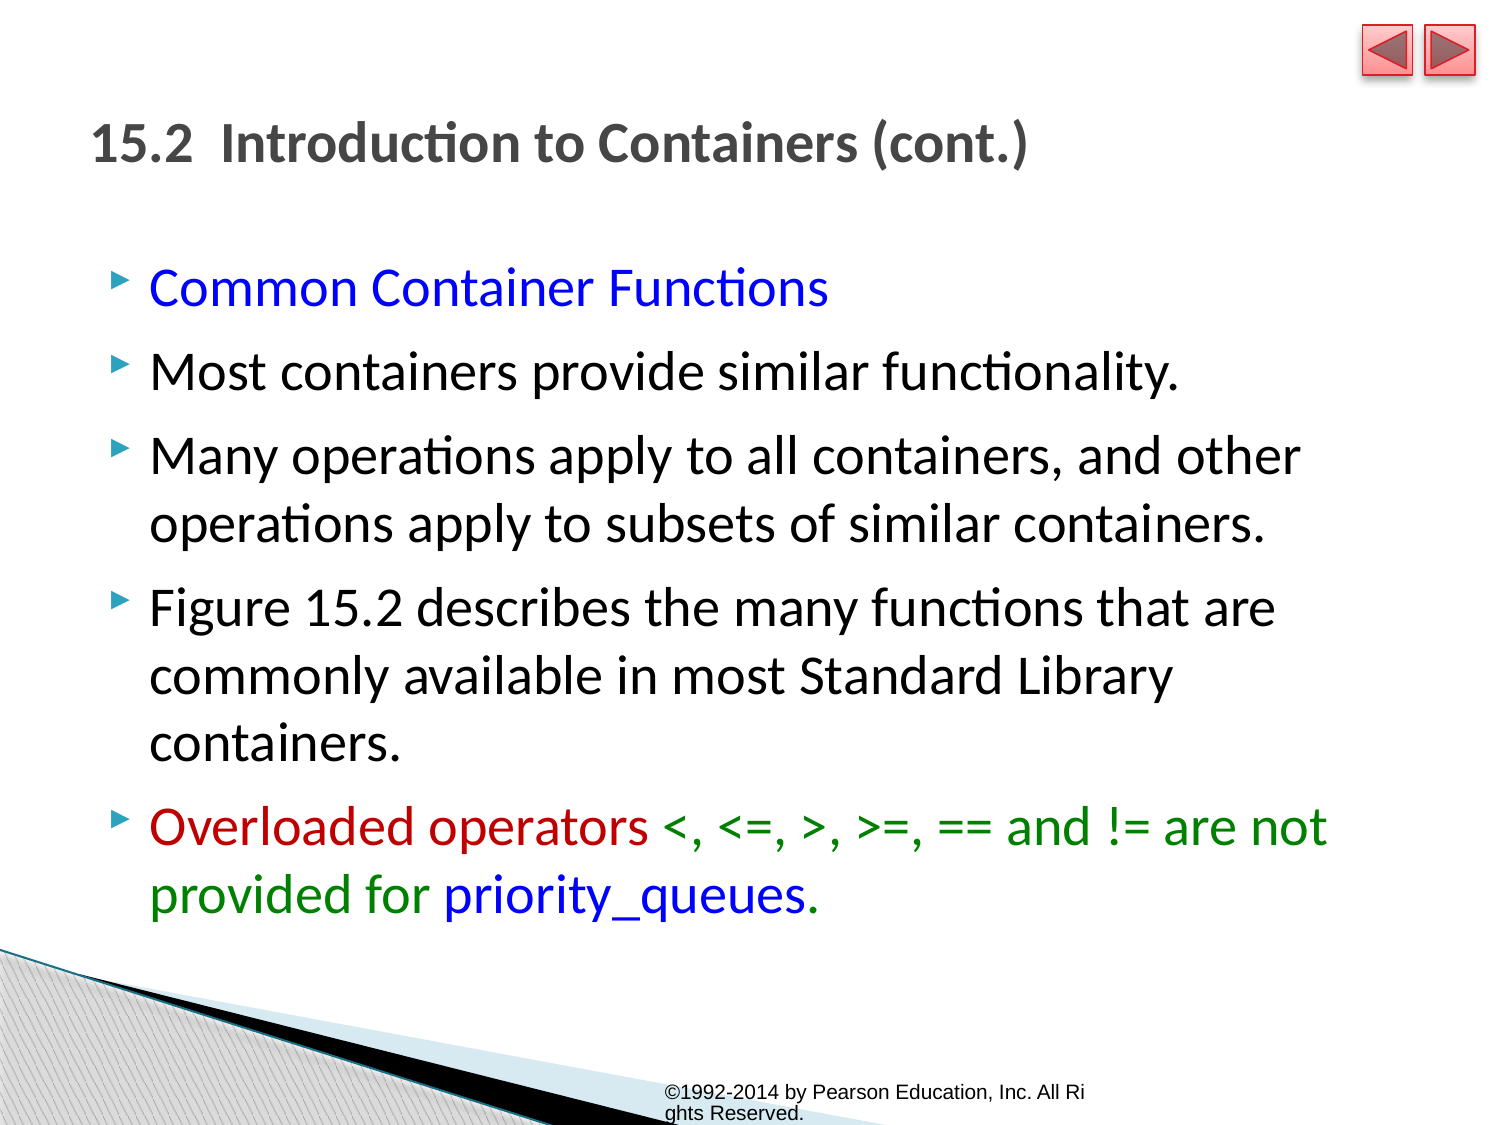

# 15.2  Introduction to Containers (cont.)
Common Container Functions
Most containers provide similar functionality.
Many operations apply to all containers, and other operations apply to subsets of similar containers.
Figure 15.2 describes the many functions that are commonly available in most Standard Library containers.
Overloaded operators <, <=, >, >=, == and != are not provided for priority_queues.
©1992-2014 by Pearson Education, Inc. All Rights Reserved.